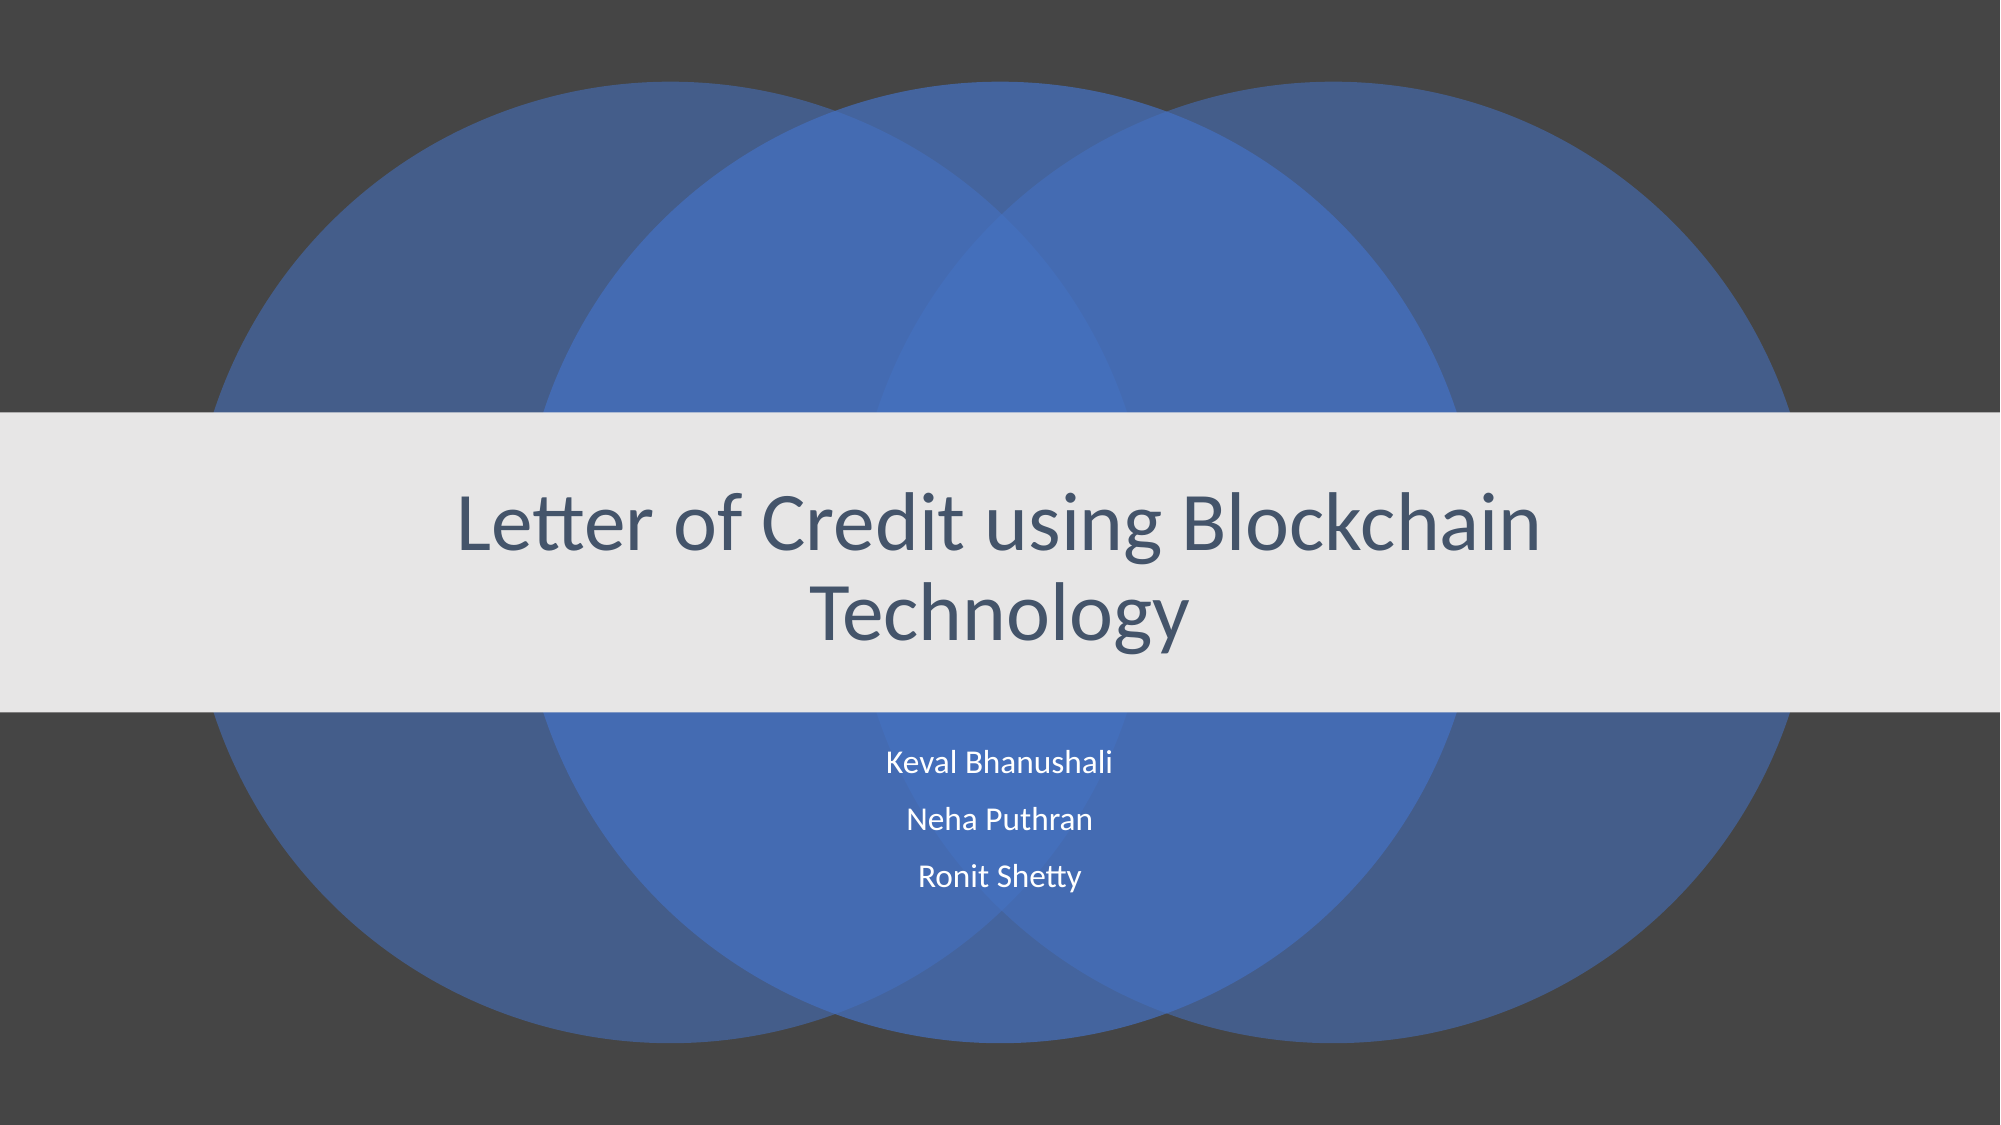

# Letter of Credit using Blockchain Technology
Keval Bhanushali
Neha Puthran
Ronit Shetty